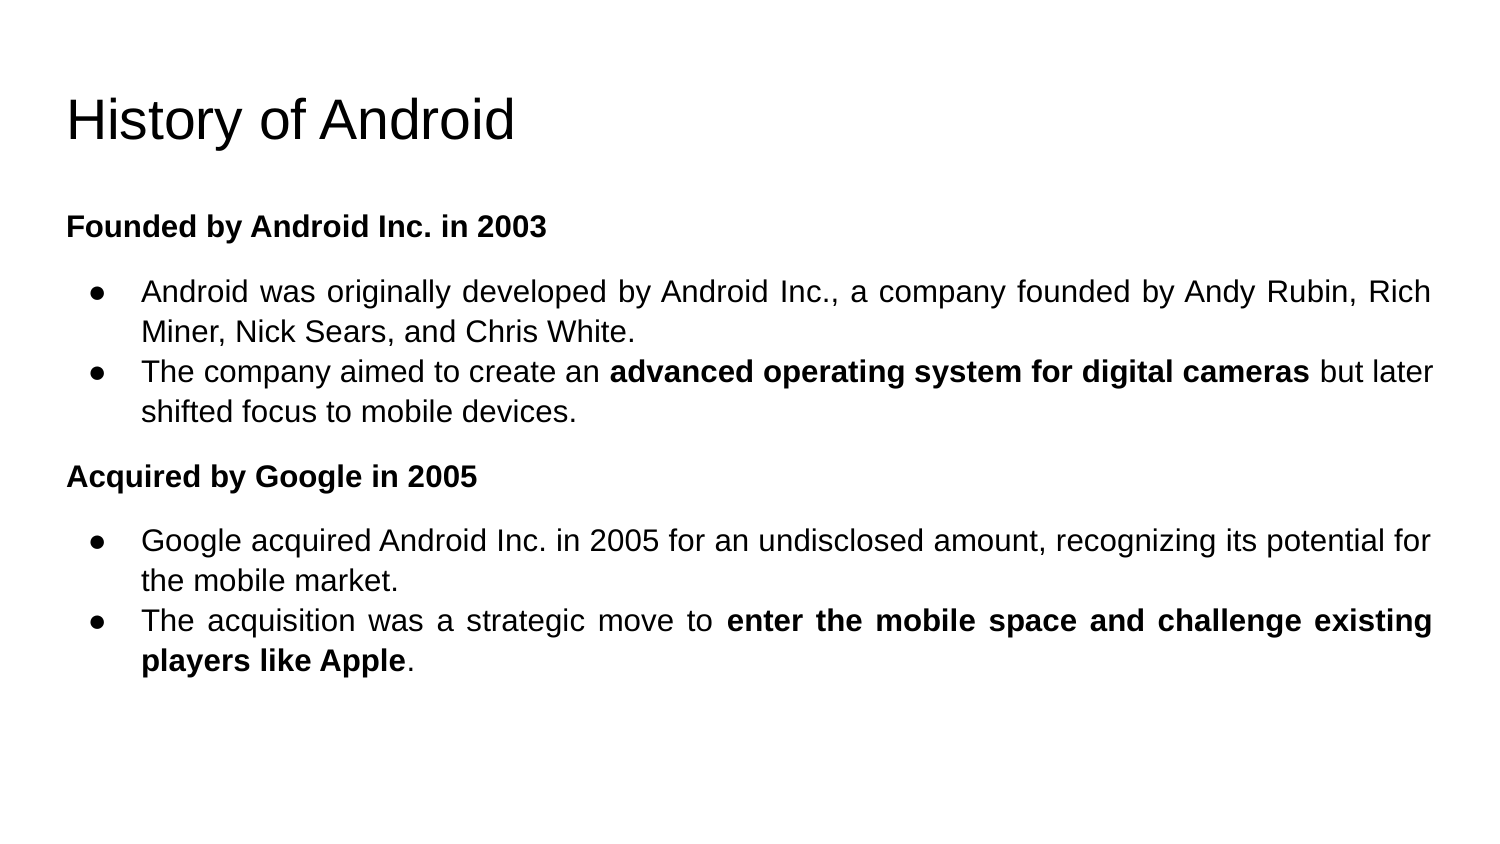

# History of Android
Founded by Android Inc. in 2003
Android was originally developed by Android Inc., a company founded by Andy Rubin, Rich Miner, Nick Sears, and Chris White.
The company aimed to create an advanced operating system for digital cameras but later shifted focus to mobile devices.
Acquired by Google in 2005
Google acquired Android Inc. in 2005 for an undisclosed amount, recognizing its potential for the mobile market.
The acquisition was a strategic move to enter the mobile space and challenge existing players like Apple.